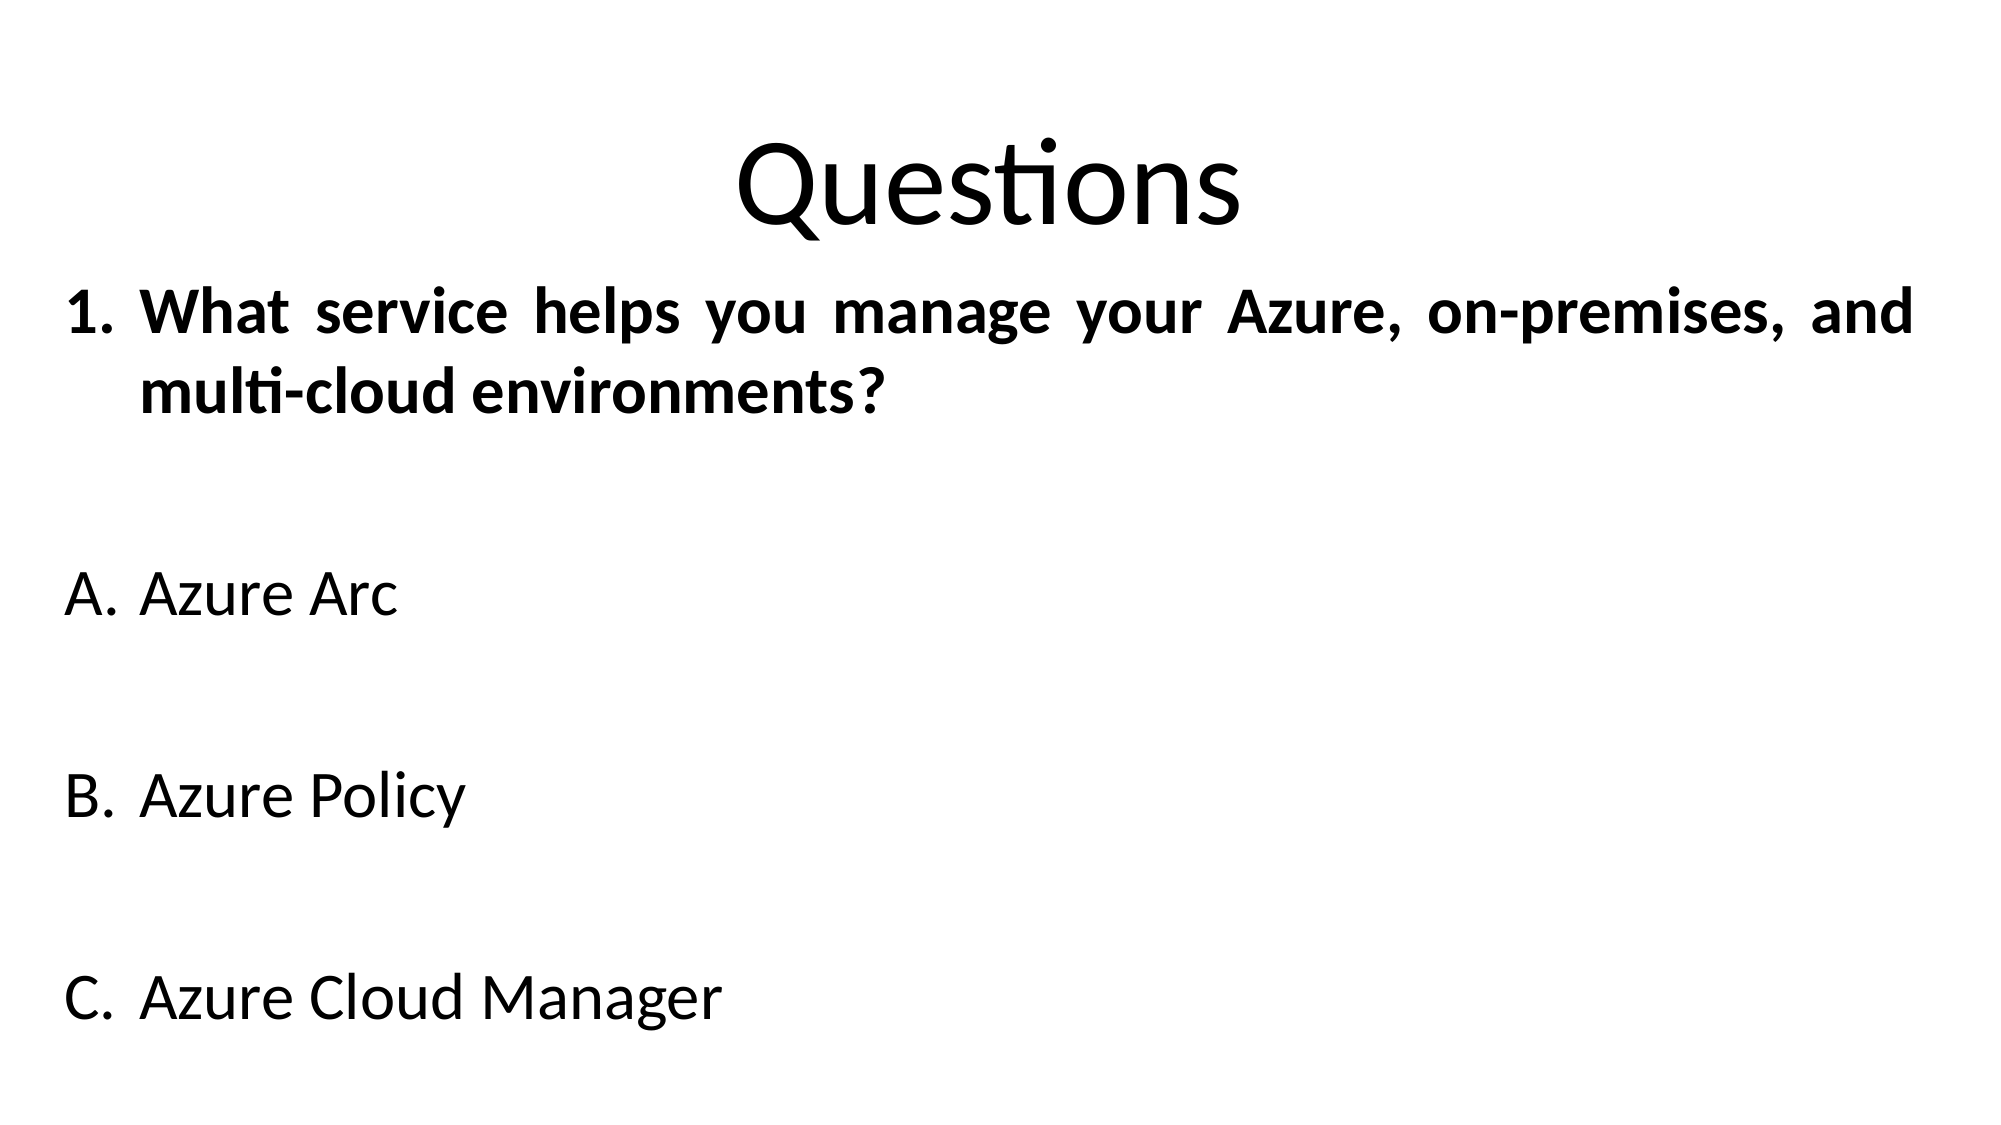

# Questions
What service helps you manage your Azure, on-premises, and multi-cloud environments?

Azure Arc

Azure Policy

Azure Cloud Manager